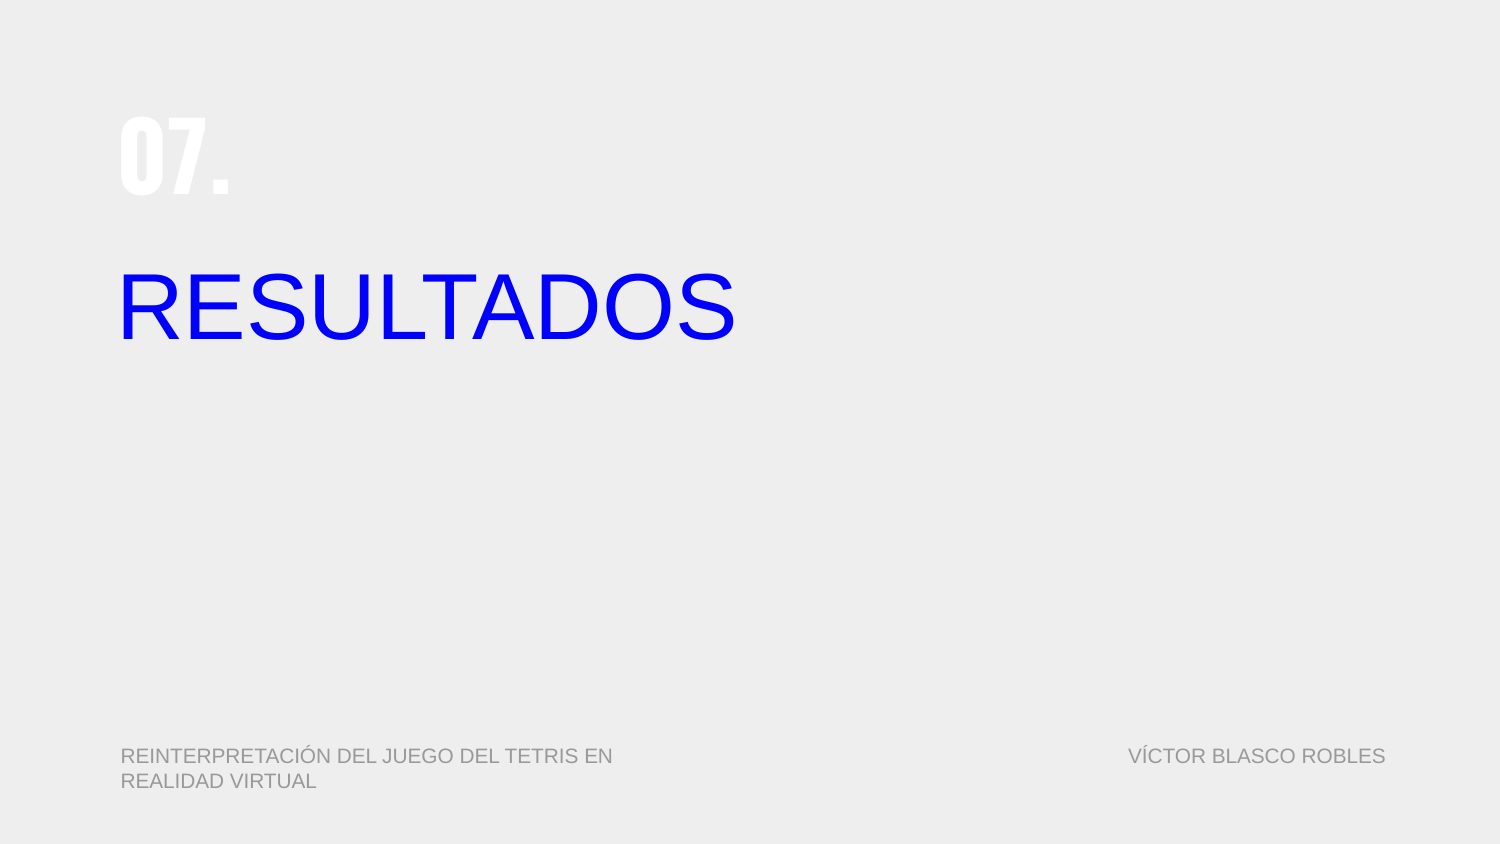

# 07.
RESULTADOS
REINTERPRETACIÓN DEL JUEGO DEL TETRIS EN REALIDAD VIRTUAL
VÍCTOR BLASCO ROBLES